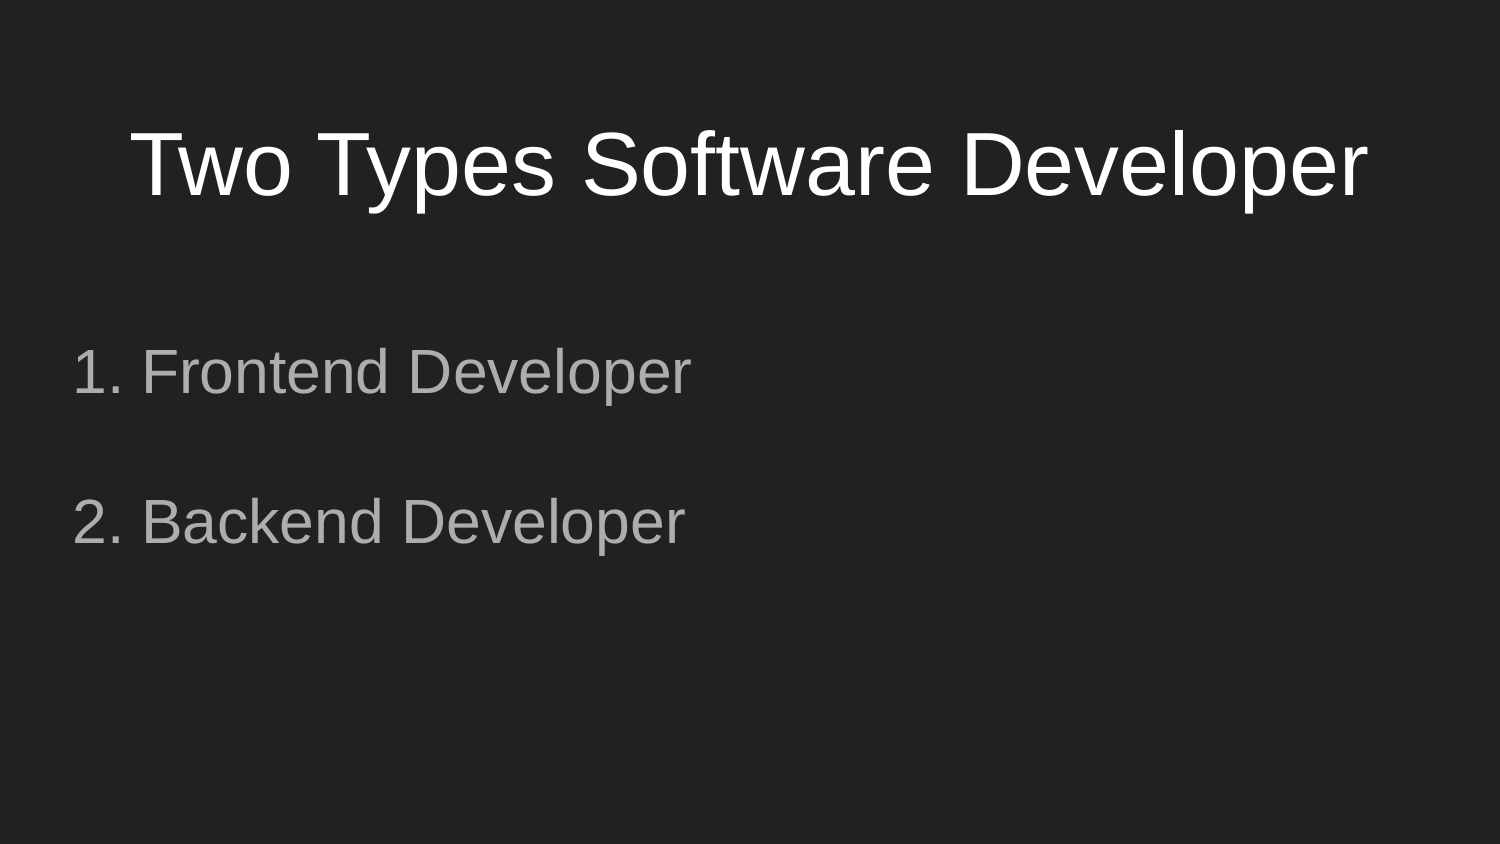

# Two Types Software Developer
Frontend Developer

Backend Developer